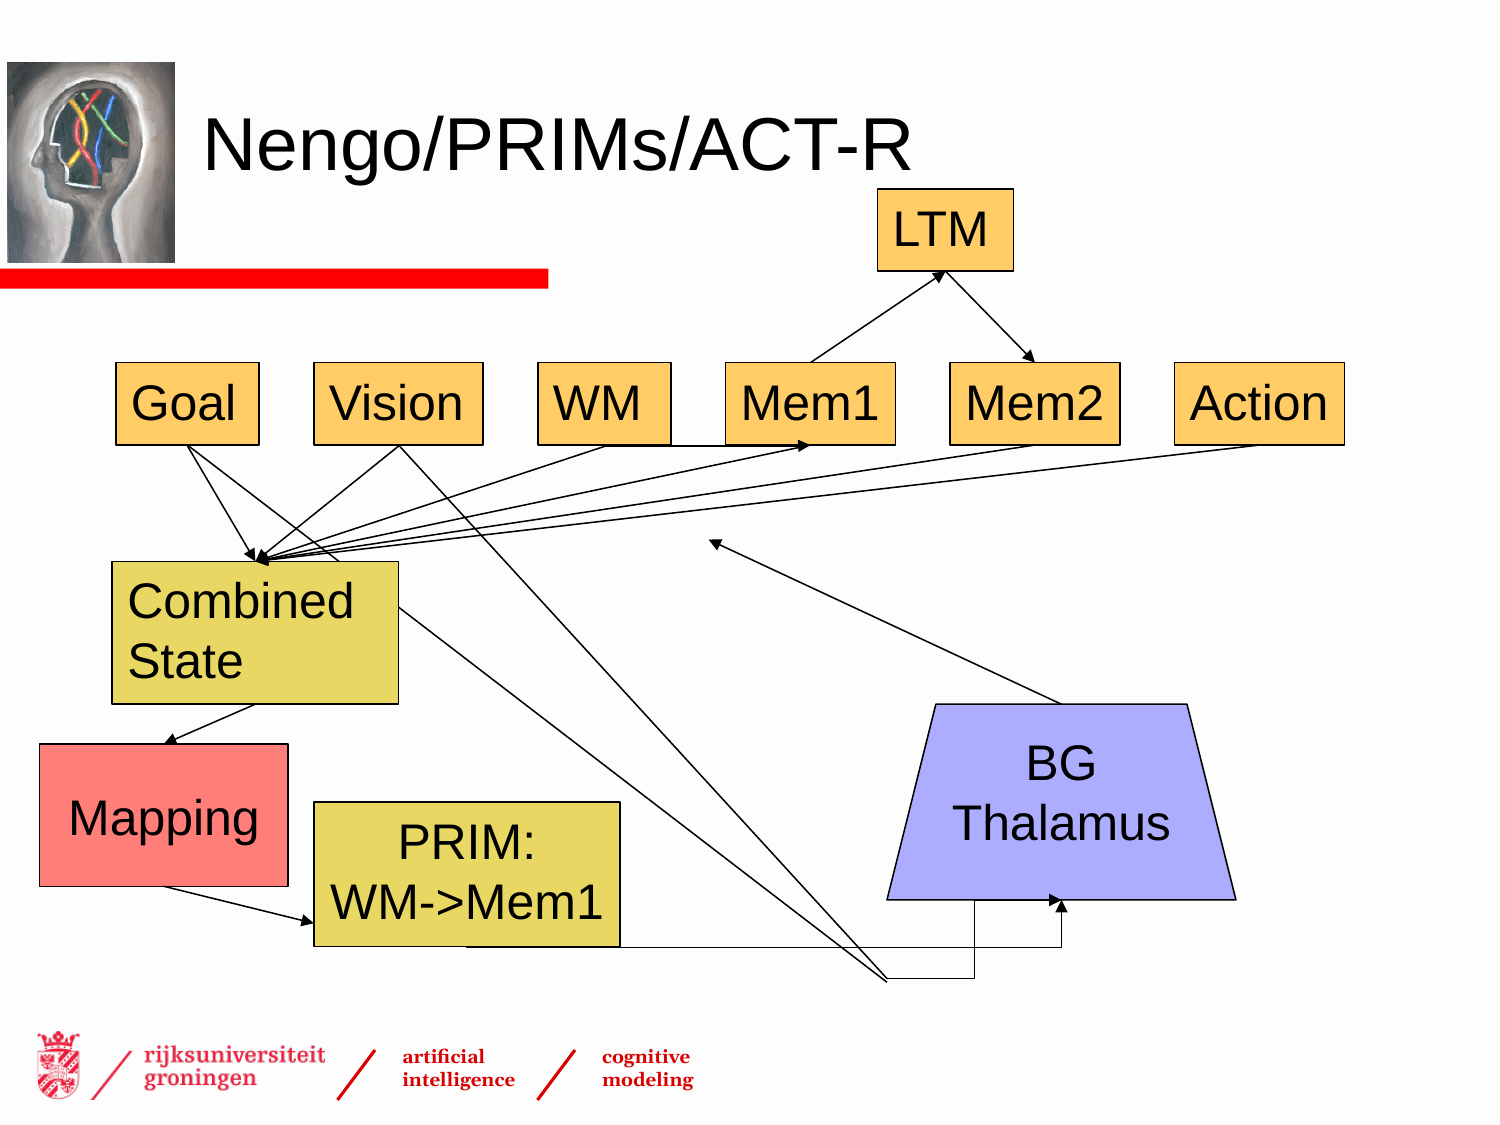

# Nengo/PRIMs/ACT-R
LTM
Goal
Vision
WM
Mem1
Mem2
Action
BG
Thalamus
Combined
State
Mapping
PRIM:
WM->Mem1